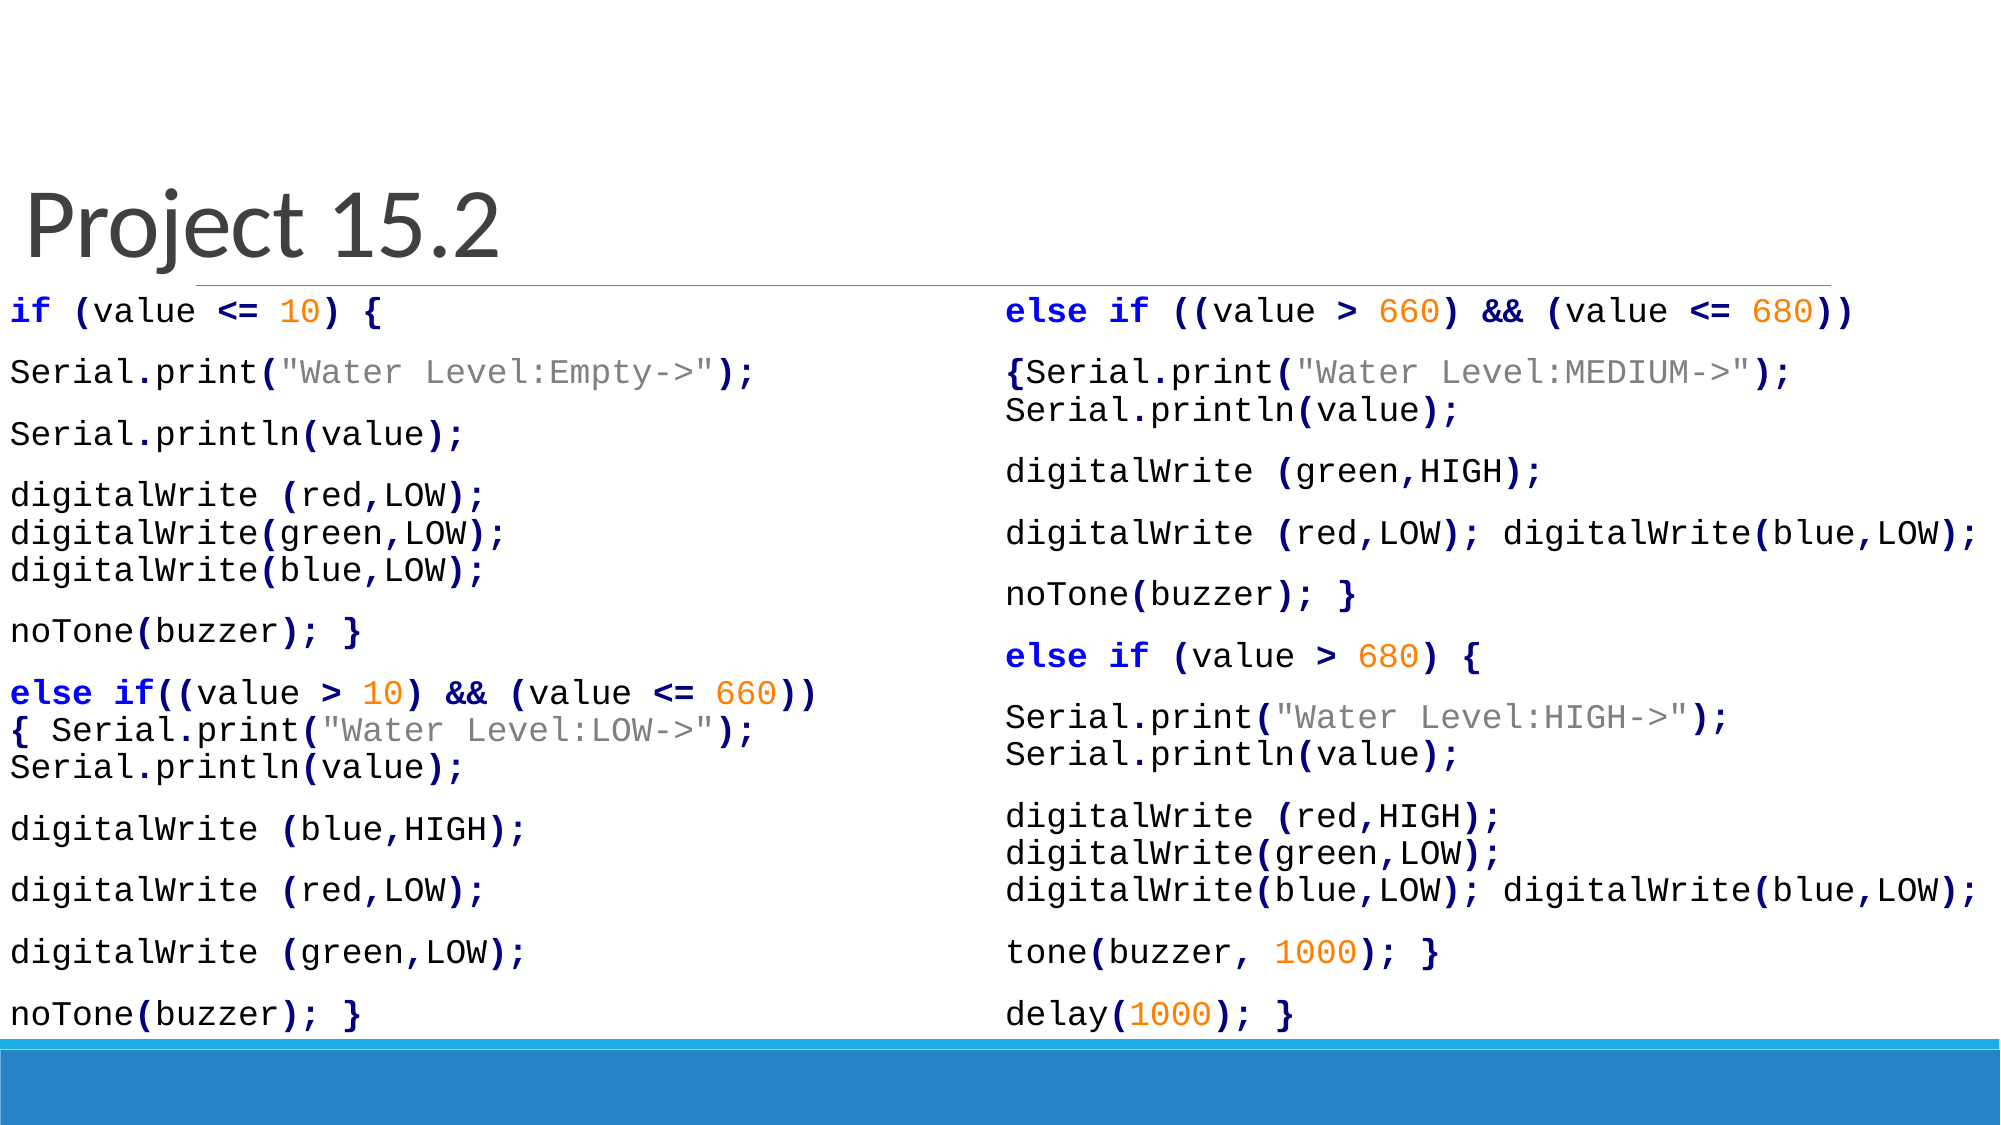

# Project 15.2
if (value <= 10) {
Serial.print("Water Level:Empty->");
Serial.println(value);
digitalWrite (red,LOW); digitalWrite(green,LOW); digitalWrite(blue,LOW);
noTone(buzzer); }
else if((value > 10) && (value <= 660)) { Serial.print("Water Level:LOW->"); Serial.println(value);
digitalWrite (blue,HIGH);
digitalWrite (red,LOW);
digitalWrite (green,LOW);
noTone(buzzer); }
else if ((value > 660) && (value <= 680))
{Serial.print("Water Level:MEDIUM->"); Serial.println(value);
digitalWrite (green,HIGH);
digitalWrite (red,LOW); digitalWrite(blue,LOW);
noTone(buzzer); }
else if (value > 680) {
Serial.print("Water Level:HIGH->"); Serial.println(value);
digitalWrite (red,HIGH); digitalWrite(green,LOW); digitalWrite(blue,LOW); digitalWrite(blue,LOW);
tone(buzzer, 1000); }
delay(1000); }